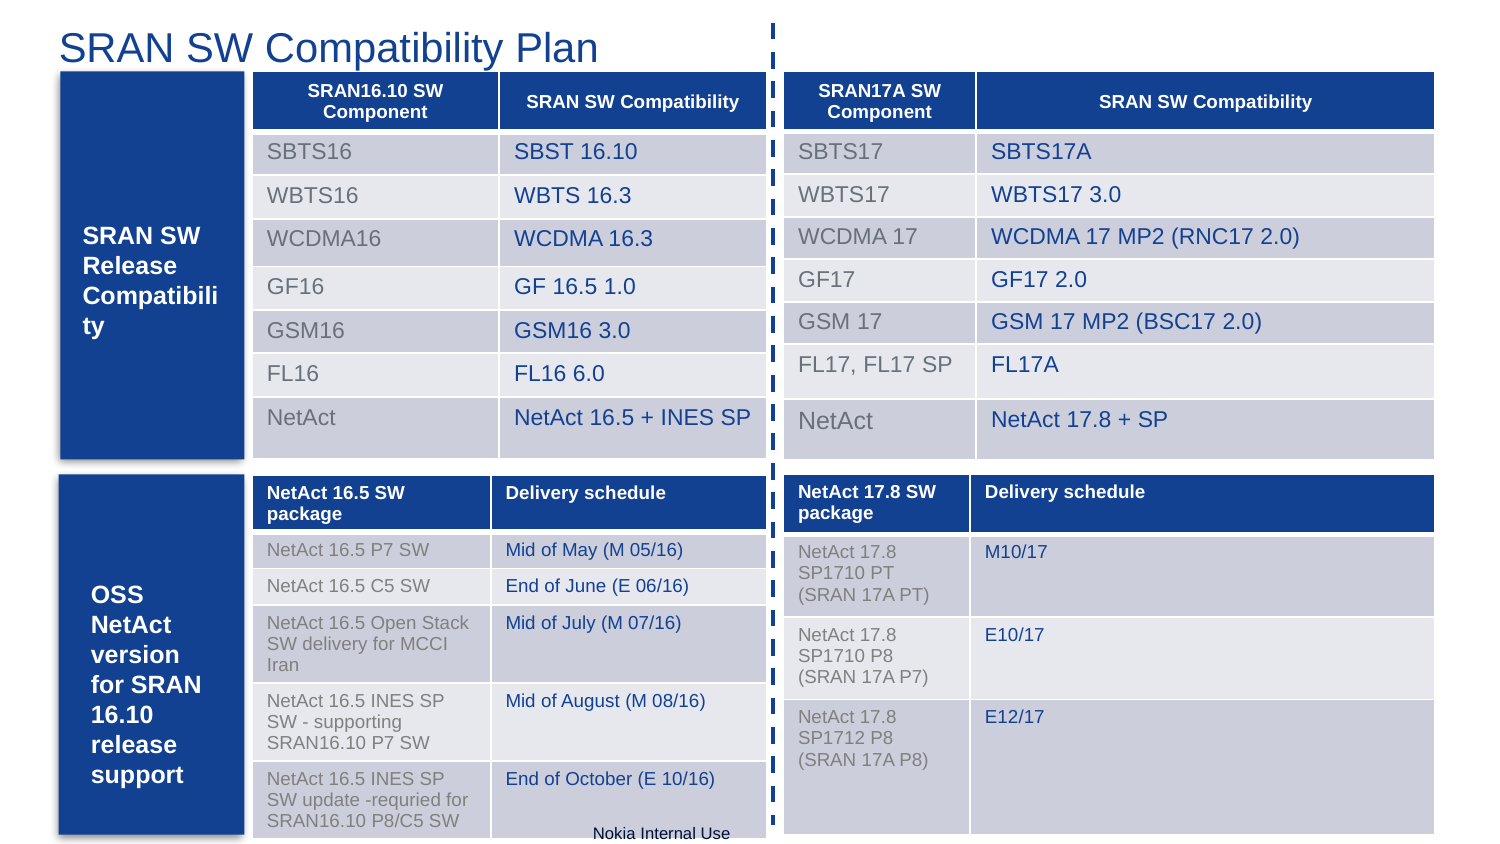

SRAN SW Compatibility Plan

| SRAN16.10 SW Component | SRAN SW Compatibility |
| --- | --- |
| SBTS16 | SBST 16.10 |
| WBTS16 | WBTS 16.3 |
| WCDMA16 | WCDMA 16.3 |
| GF16 | GF 16.5 1.0 |
| GSM16 | GSM16 3.0 |
| FL16 | FL16 6.0 |
| NetAct | NetAct 16.5 + INES SP |
| SRAN17A SW Component | SRAN SW Compatibility |
| --- | --- |
| SBTS17 | SBTS17A |
| WBTS17 | WBTS17 3.0 |
| WCDMA 17 | WCDMA 17 MP2 (RNC17 2.0) |
| GF17 | GF17 2.0 |
| GSM 17 | GSM 17 MP2 (BSC17 2.0) |
| FL17, FL17 SP | FL17A |
| NetAct | NetAct 17.8 + SP |
SRAN SW Release Compatibility

| NetAct 17.8 SW package | Delivery schedule |
| --- | --- |
| NetAct 17.8 SP1710 PT (SRAN 17A PT) | M10/17 |
| NetAct 17.8 SP1710 P8 (SRAN 17A P7) | E10/17 |
| NetAct 17.8 SP1712 P8 (SRAN 17A P8) | E12/17 |
| NetAct 16.5 SW package | Delivery schedule |
| --- | --- |
| NetAct 16.5 P7 SW | Mid of May (M 05/16) |
| NetAct 16.5 C5 SW | End of June (E 06/16) |
| NetAct 16.5 Open Stack SW delivery for MCCI Iran | Mid of July (M 07/16) |
| NetAct 16.5 INES SP SW - supporting SRAN16.10 P7 SW | Mid of August (M 08/16) |
| NetAct 16.5 INES SP SW update -requried for SRAN16.10 P8/C5 SW | End of October (E 10/16) |
OSS NetAct version for SRAN 16.10 release support
Nokia Internal Use